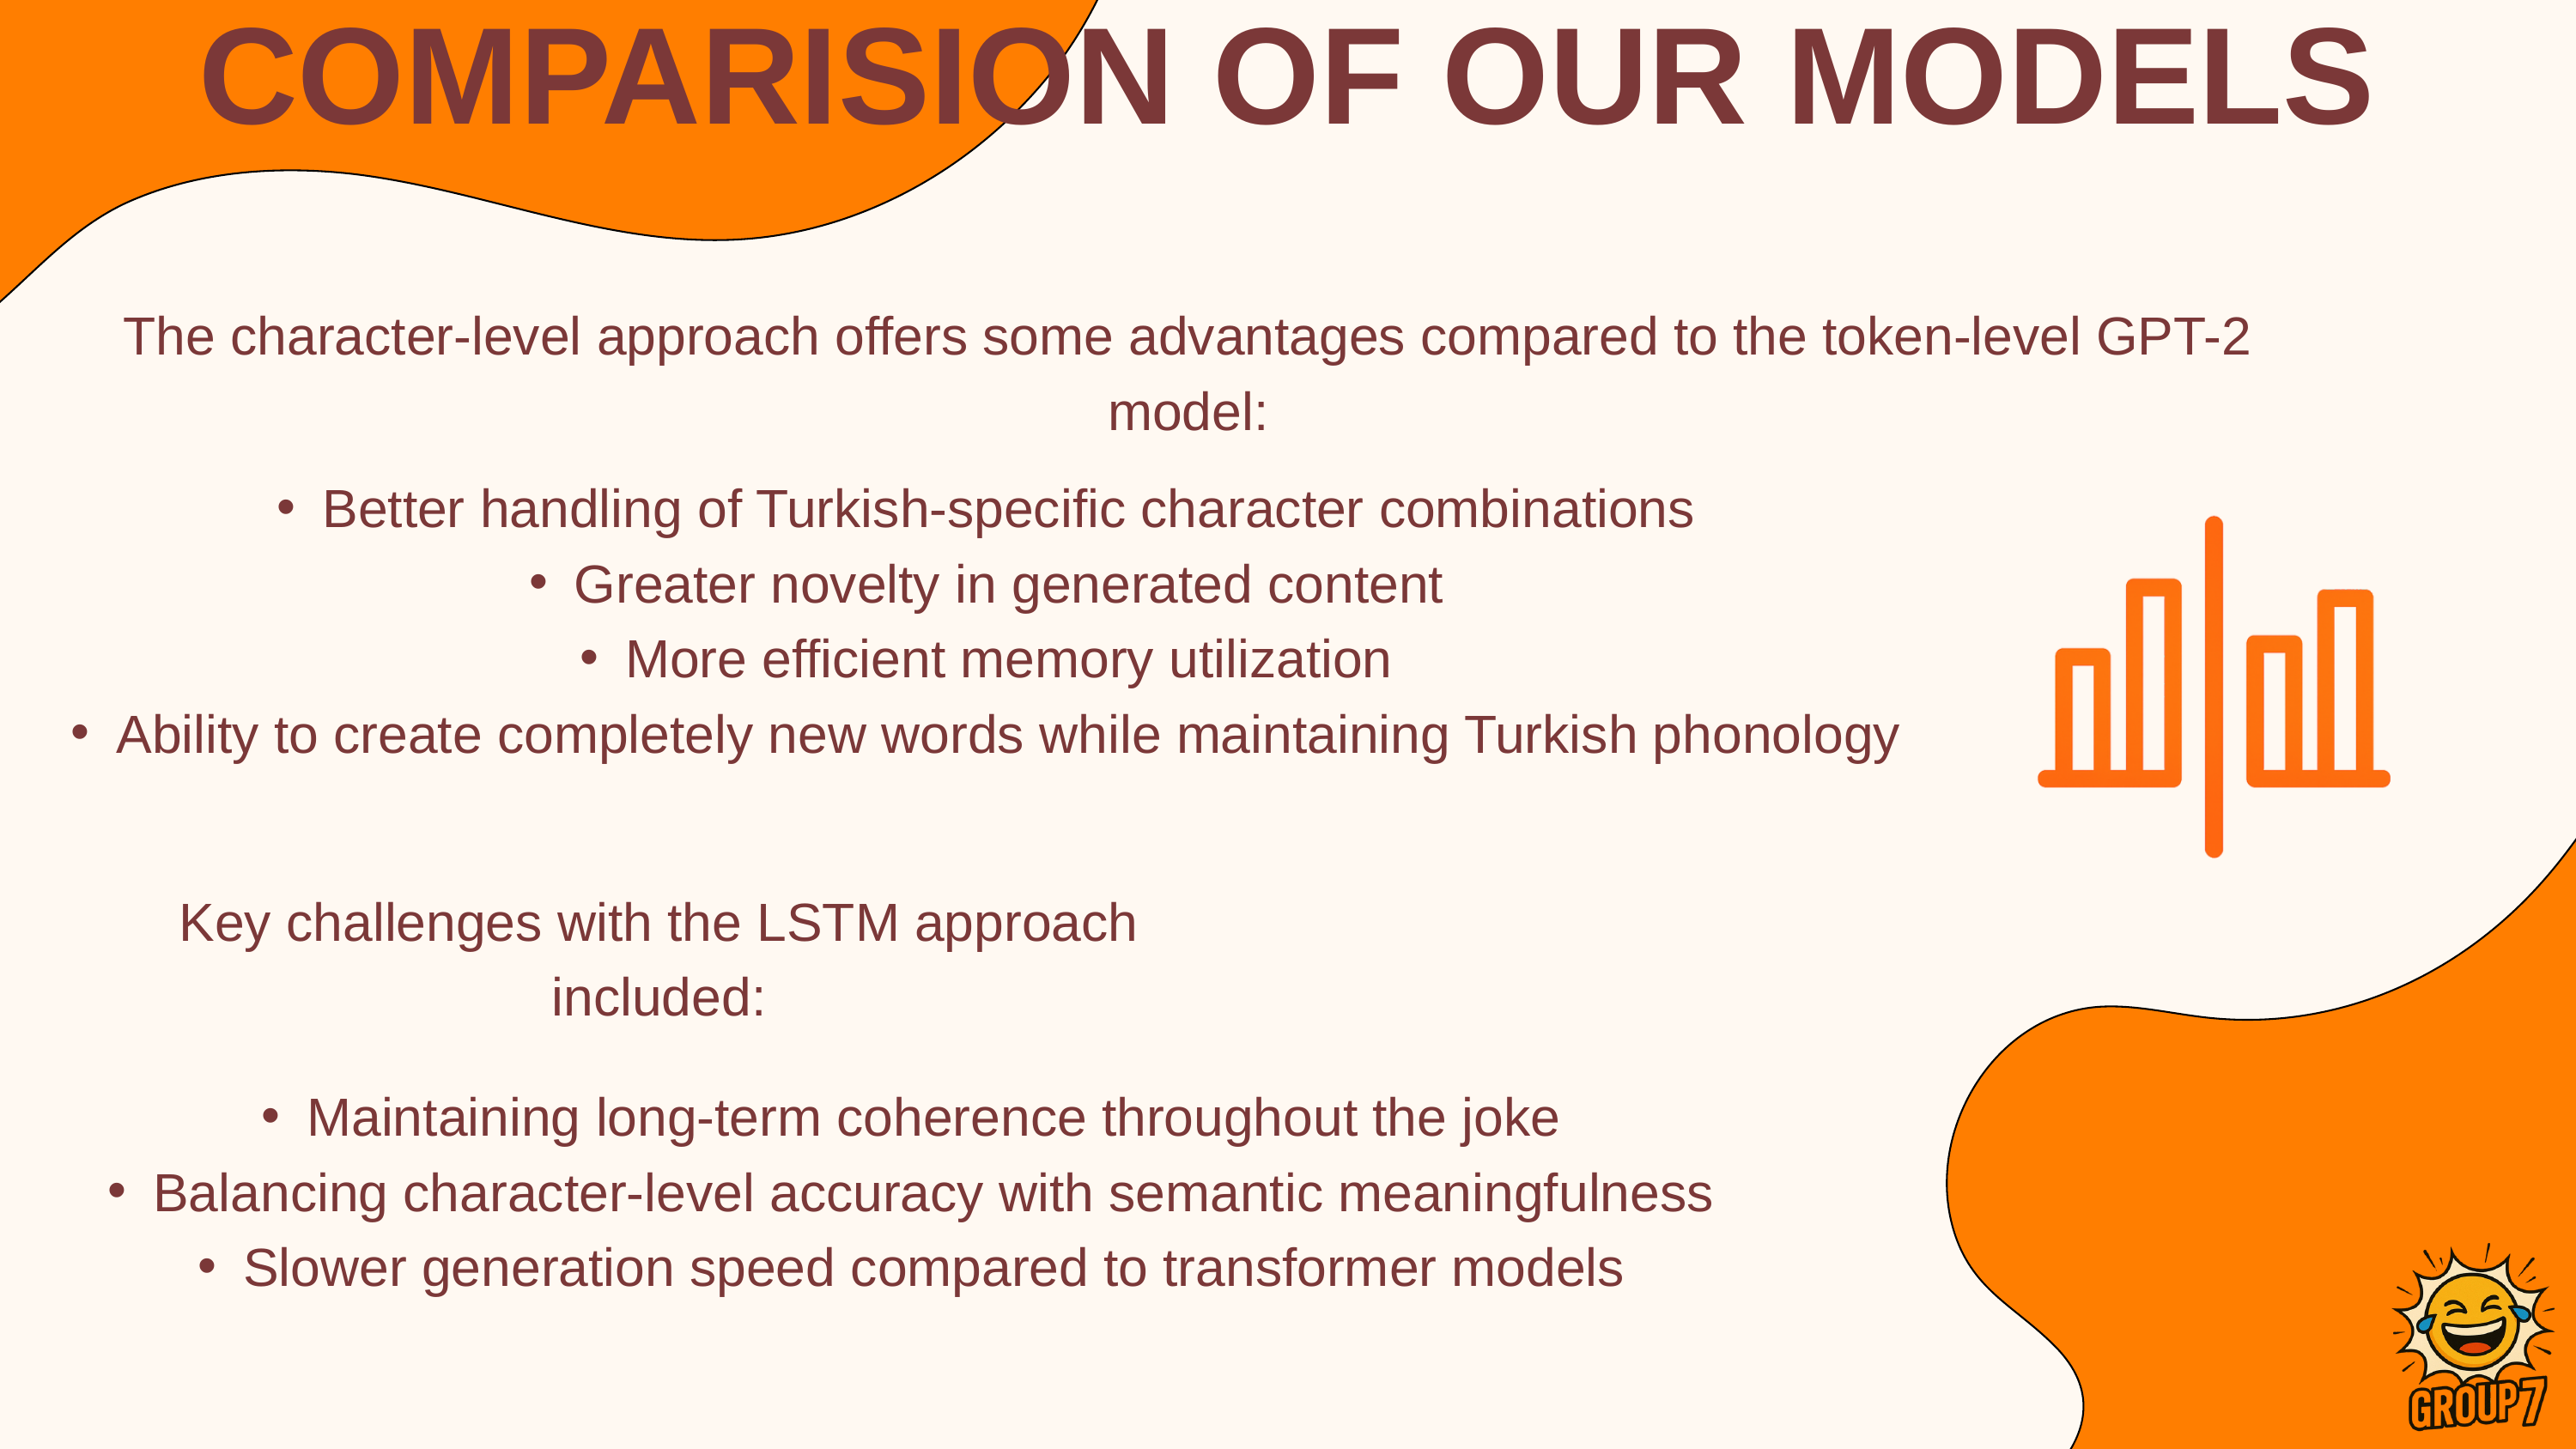

COMPARISION OF OUR MODELS

The character-level approach offers some advantages compared to the token-level GPT-2 model:
Better handling of Turkish-specific character combinations
Greater novelty in generated content
More efficient memory utilization
Ability to create completely new words while maintaining Turkish phonology

Key challenges with the LSTM approach included:
Maintaining long-term coherence throughout the joke
Balancing character-level accuracy with semantic meaningfulness
Slower generation speed compared to transformer models